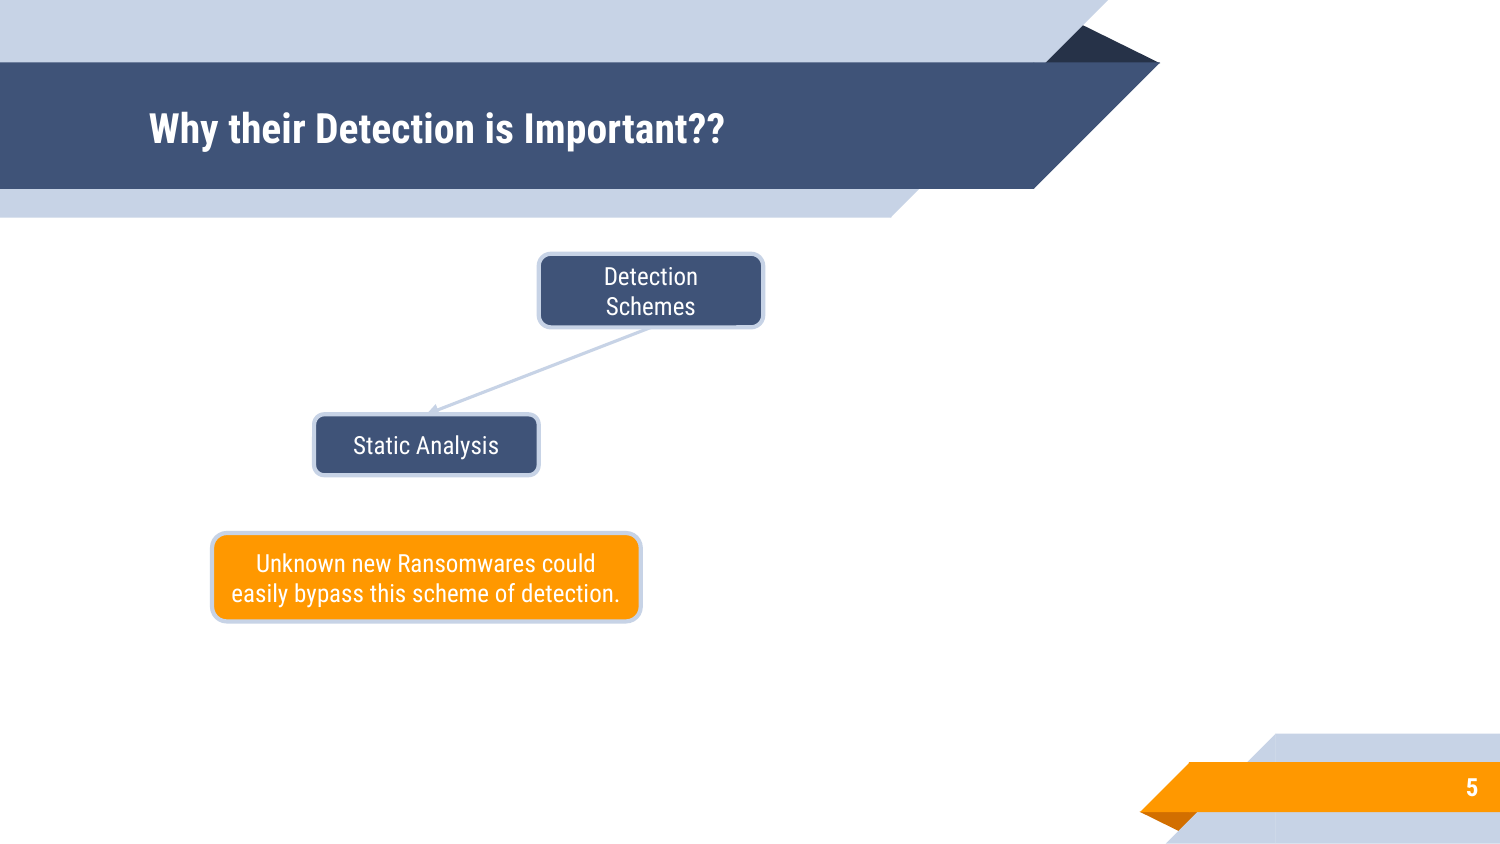

# Why their Detection is Important??
Detection Schemes
Static Analysis
Unknown new Ransomwares could easily bypass this scheme of detection.
5